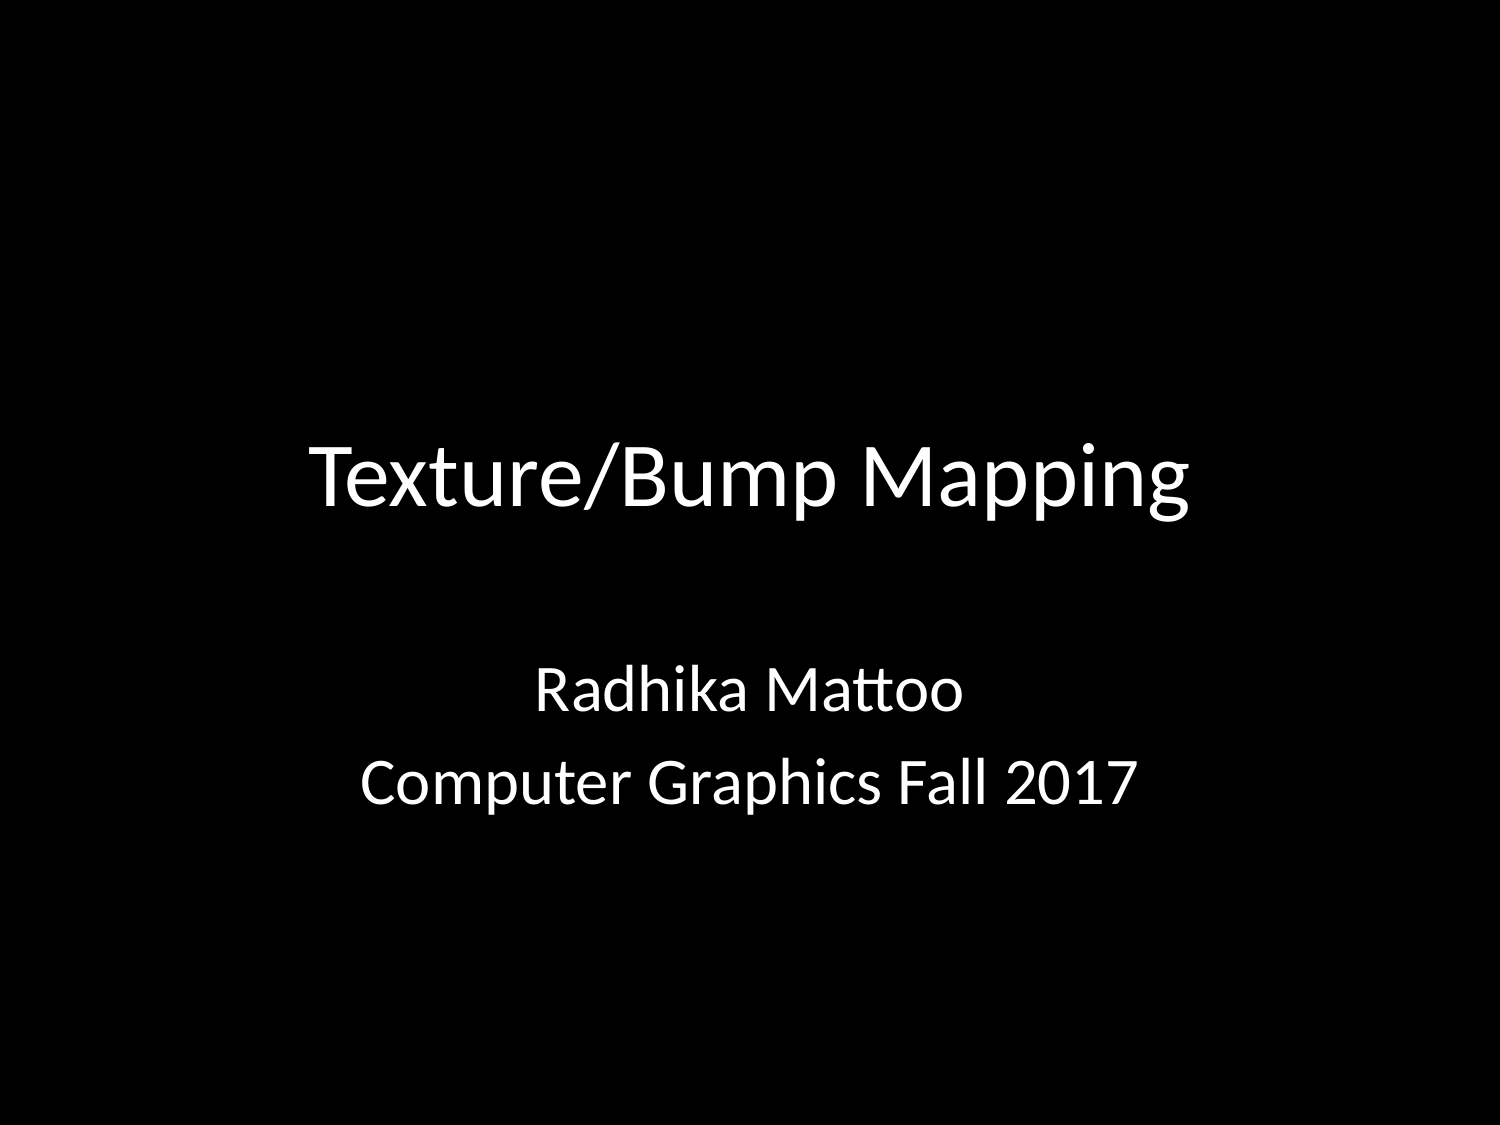

# Texture/Bump Mapping
Radhika Mattoo
Computer Graphics Fall 2017